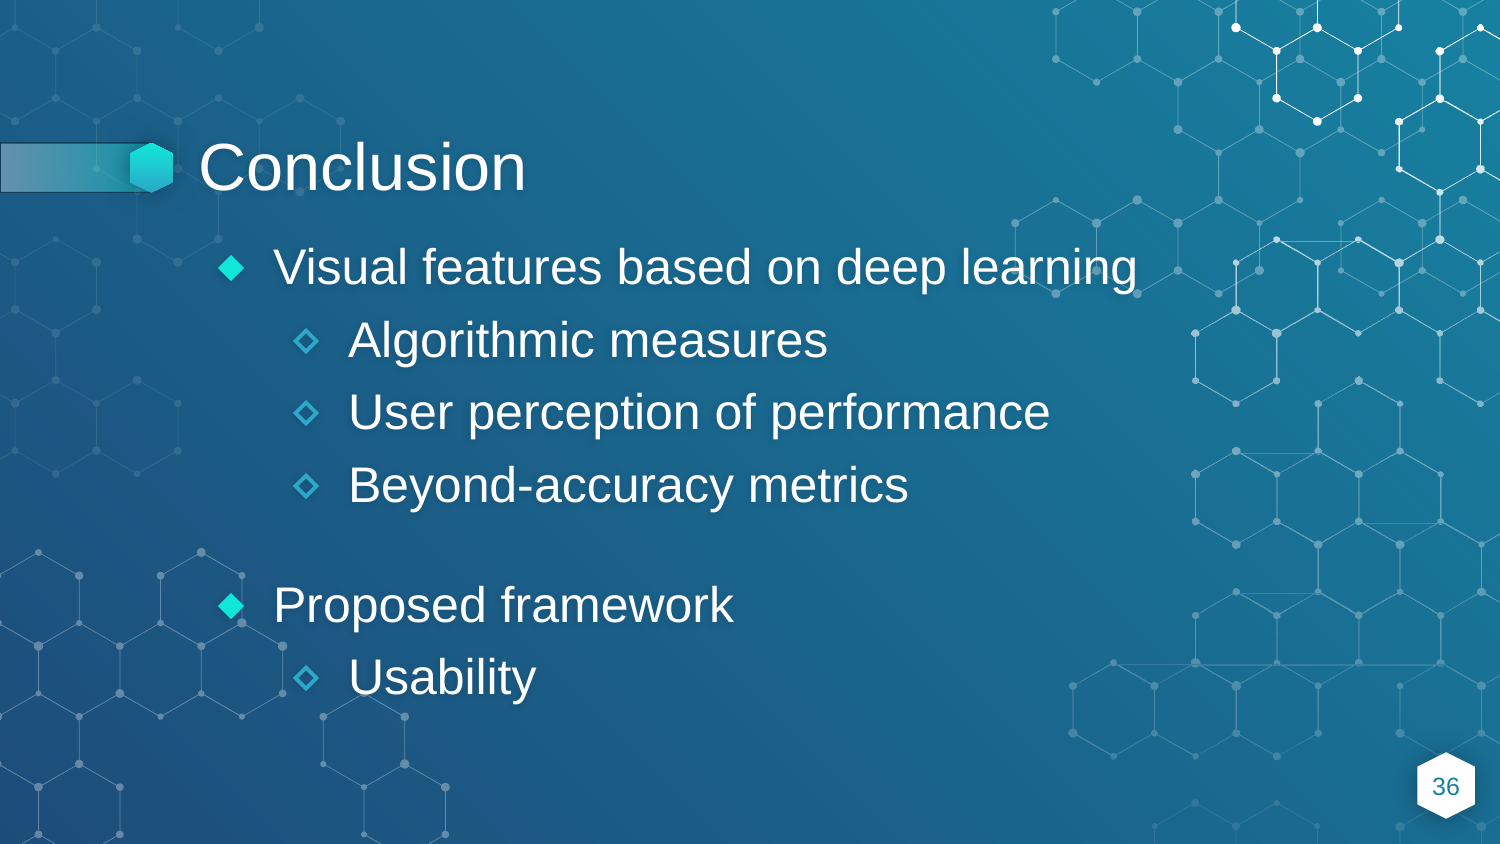

# Conclusion
Visual features based on deep learning
Algorithmic measures
User perception of performance
Beyond-accuracy metrics
Proposed framework
Usability
36